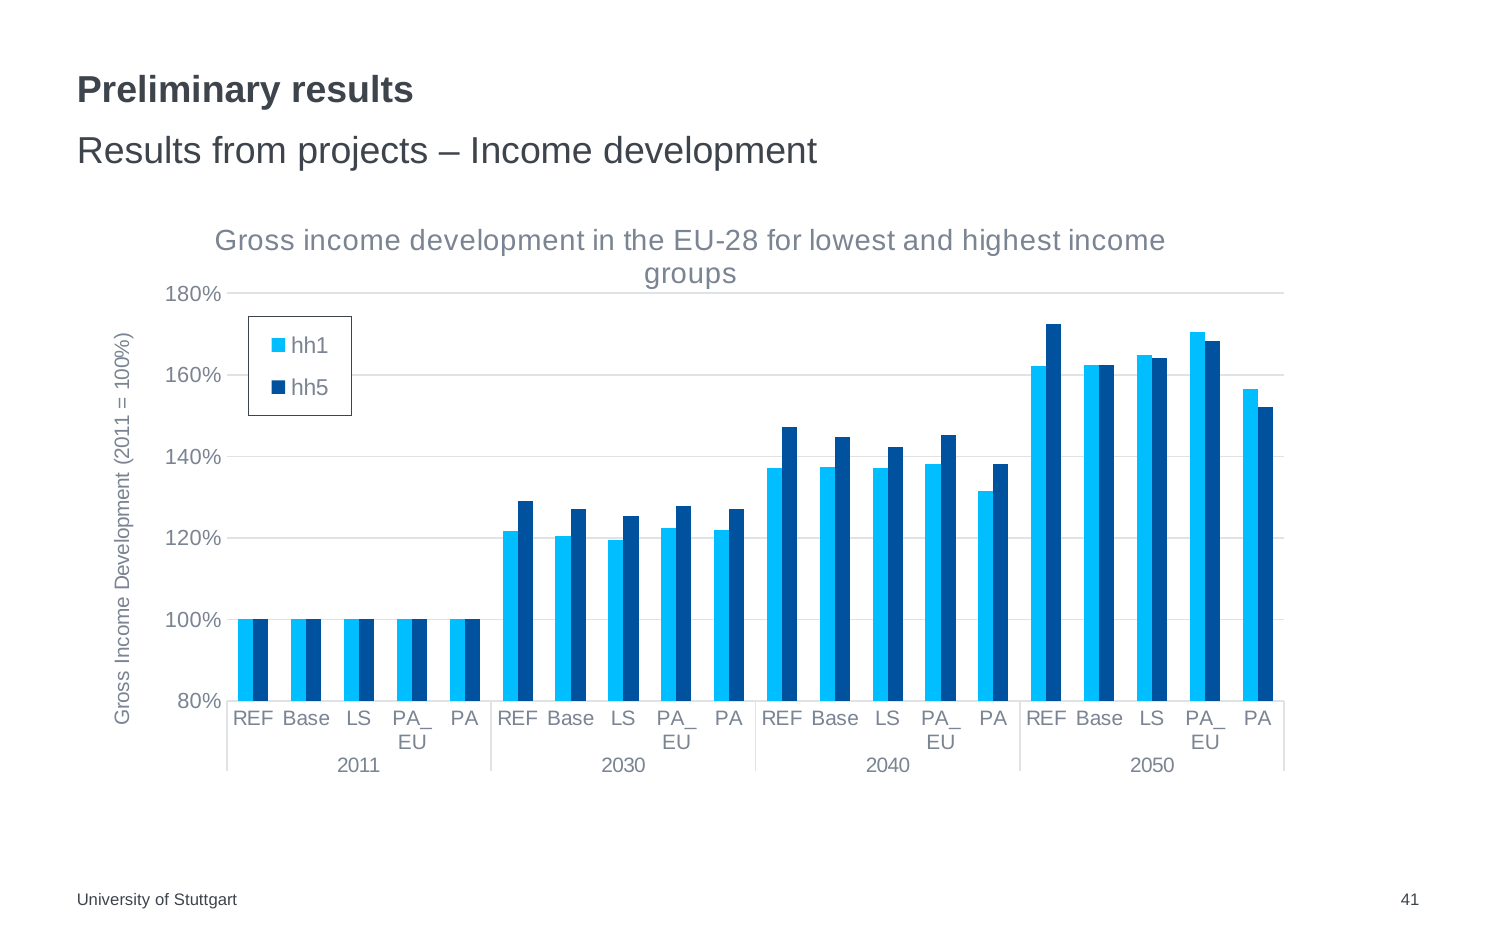

# Preliminary results
Results from projects – Income development

### Chart: Gross income development in the EU-28 for lowest and highest income groups

| Category | hh1 | hh5 |
|---|---|---|
| REF | 1.0 | 1.0 |
| Base | 1.0 | 1.0 |
| LS | 1.0 | 1.0 |
| PA_EU | 1.0 | 1.0 |
| PA | 1.0 | 1.0 |
| REF | 1.215848093481838 | 1.2901524449315644 |
| Base | 1.2036238116308688 | 1.272210018016661 |
| LS | 1.1956748215619808 | 1.25375004630249 |
| PA_EU | 1.2244860702777258 | 1.277831707385507 |
| PA | 1.218919144566796 | 1.2700058901139846 |
| REF | 1.3706830713572458 | 1.4719522147553856 |
| Base | 1.3748491257562354 | 1.4483301751842352 |
| LS | 1.3714967236620488 | 1.4241575408789249 |
| PA_EU | 1.3815680010647642 | 1.4527299447542839 |
| PA | 1.3148398445924339 | 1.3825250870037238 |
| REF | 1.6212378282909043 | 1.7251147867789811 |
| Base | 1.6235479949005498 | 1.624419607225361 |
| LS | 1.6482273973272186 | 1.6403759131992923 |
| PA_EU | 1.7043830049379007 | 1.6820871427208068 |
| PA | 1.564491260041495 | 1.520234754818995 |
University of Stuttgart
41